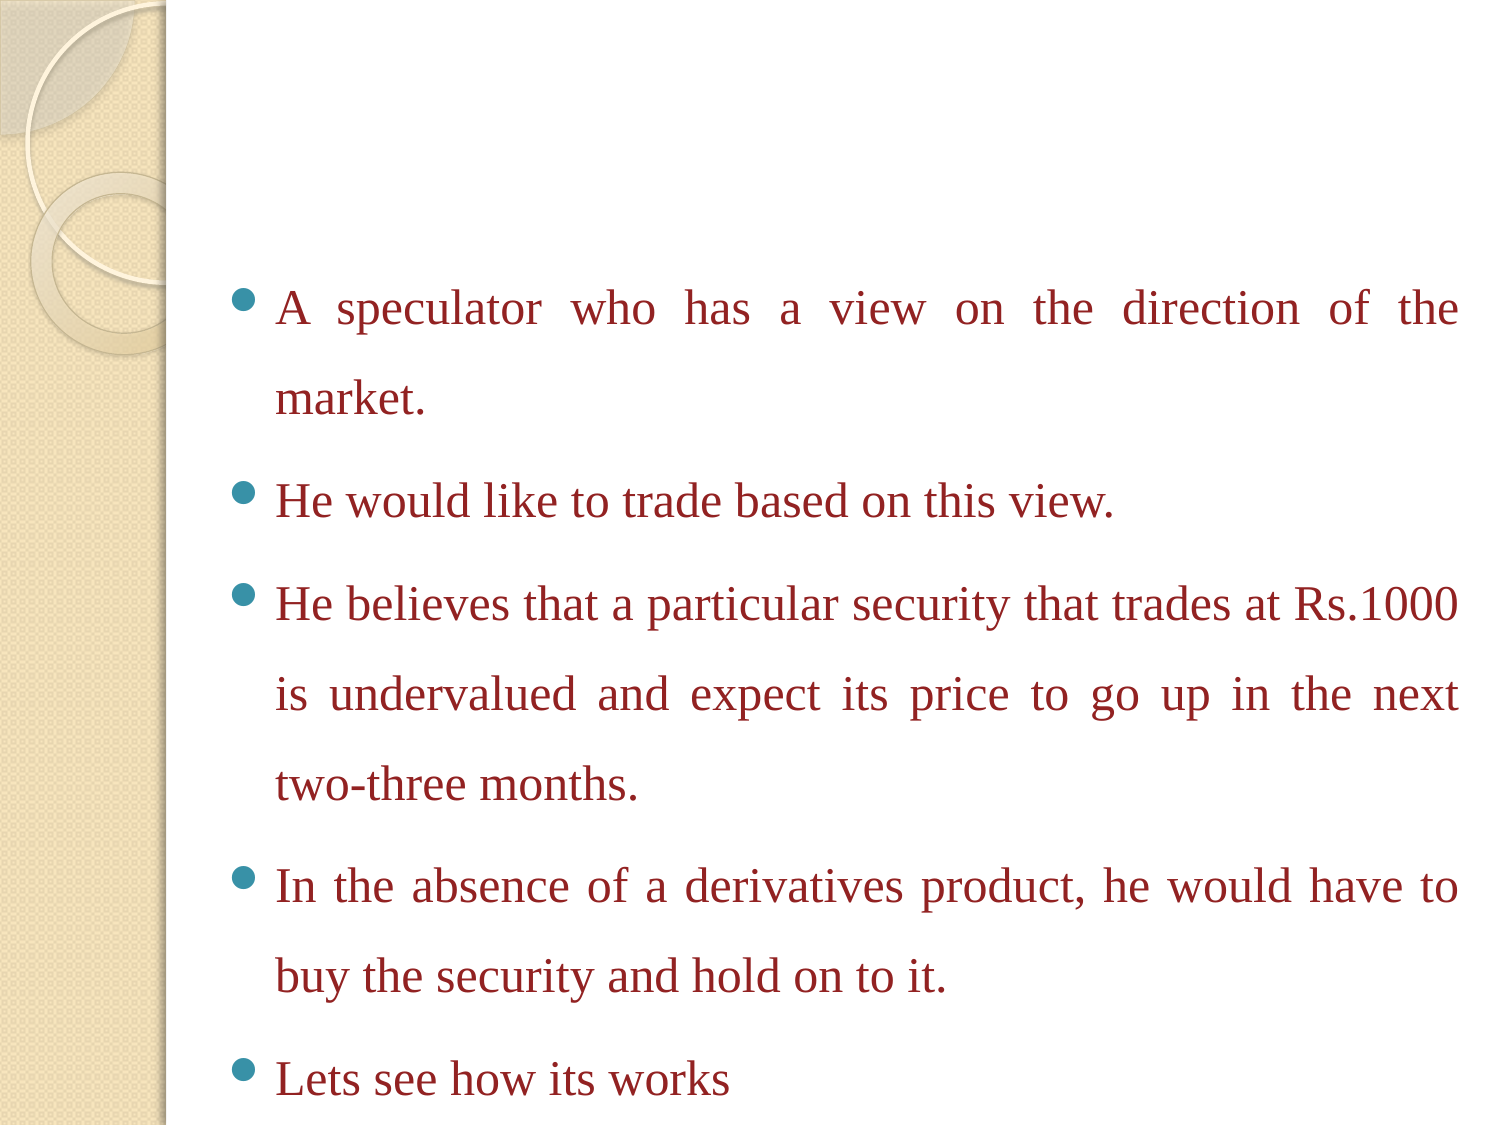

#
A speculator who has a view on the direction of the market.
He would like to trade based on this view.
He believes that a particular security that trades at Rs.1000 is undervalued and expect its price to go up in the next two-three months.
In the absence of a derivatives product, he would have to buy the security and hold on to it.
Lets see how its works